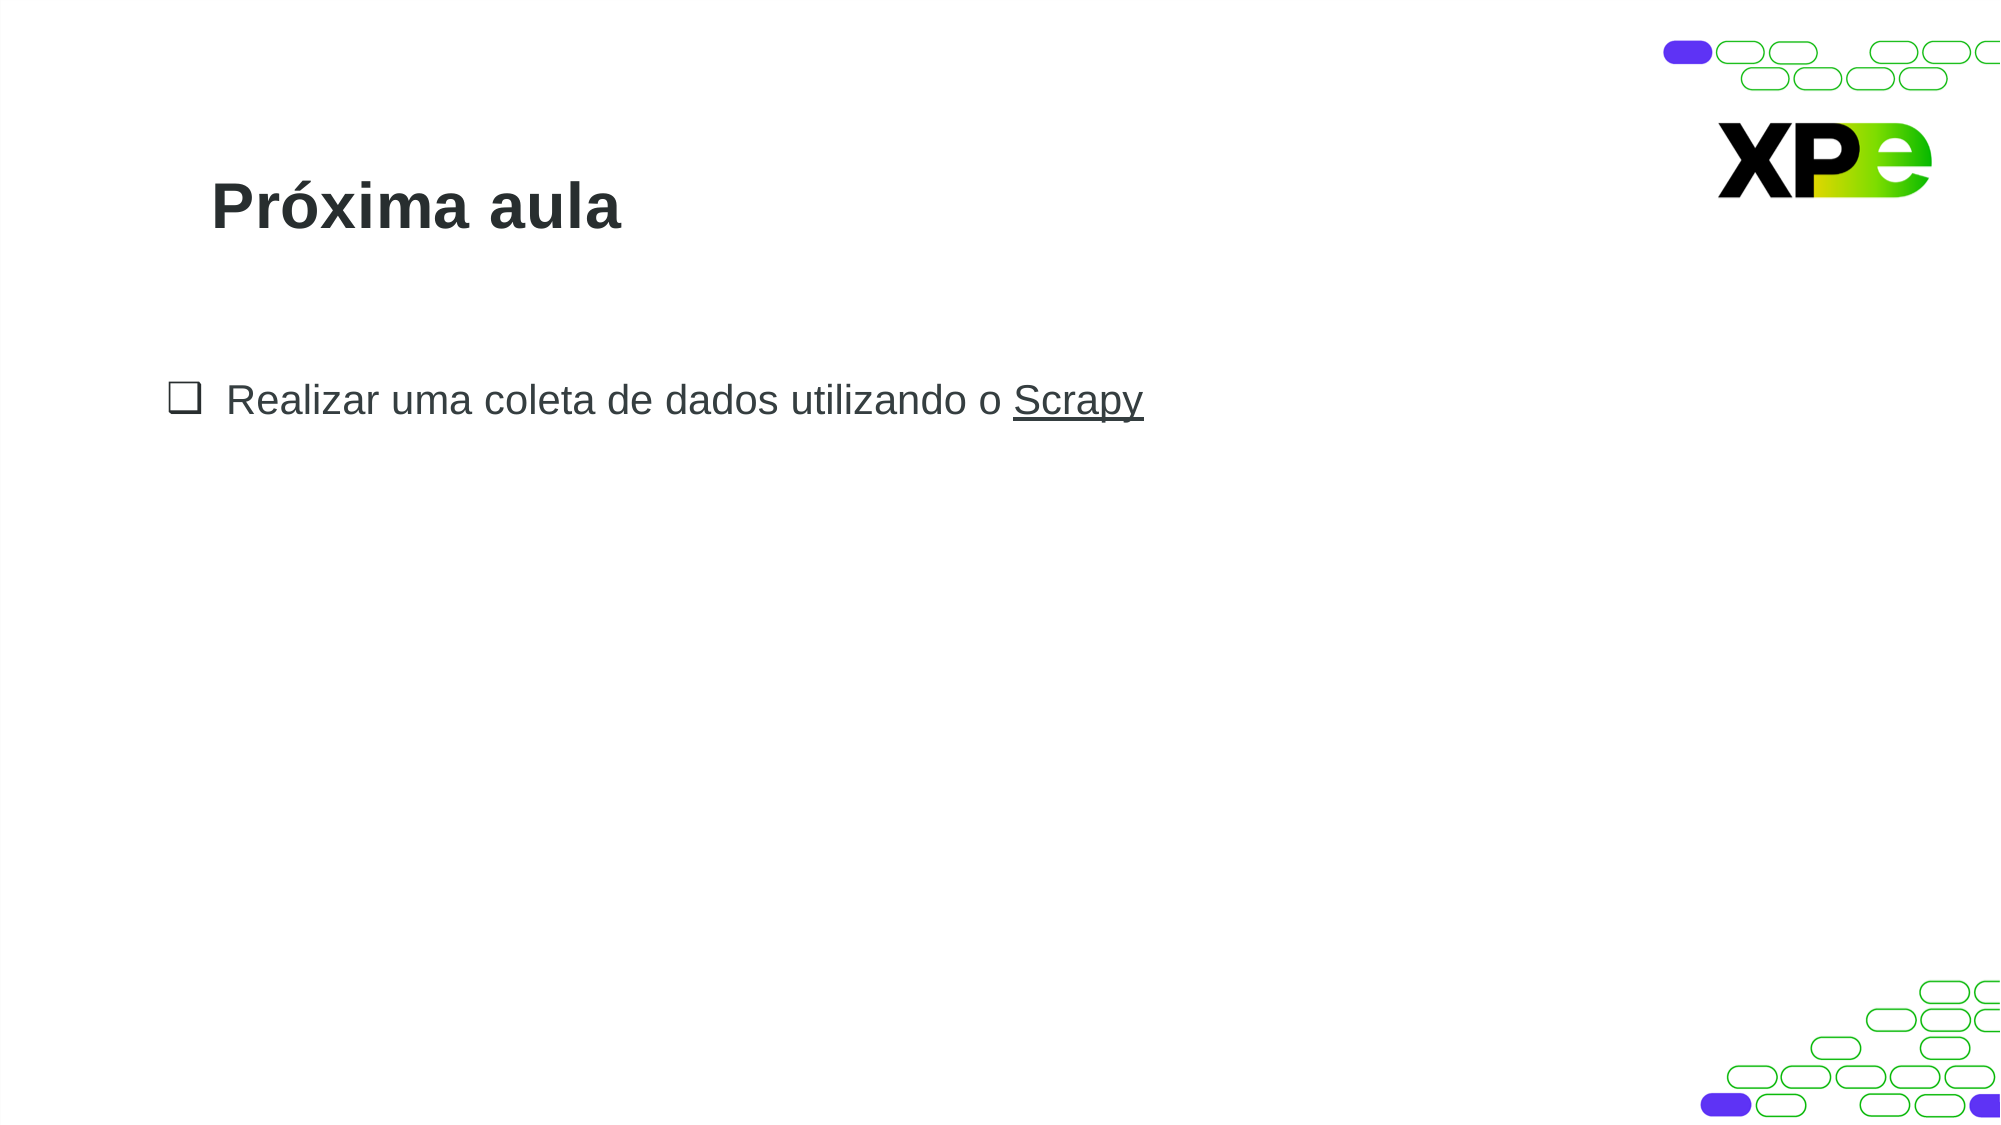

# Próxima aula
Realizar uma coleta de dados utilizando o Scrapy